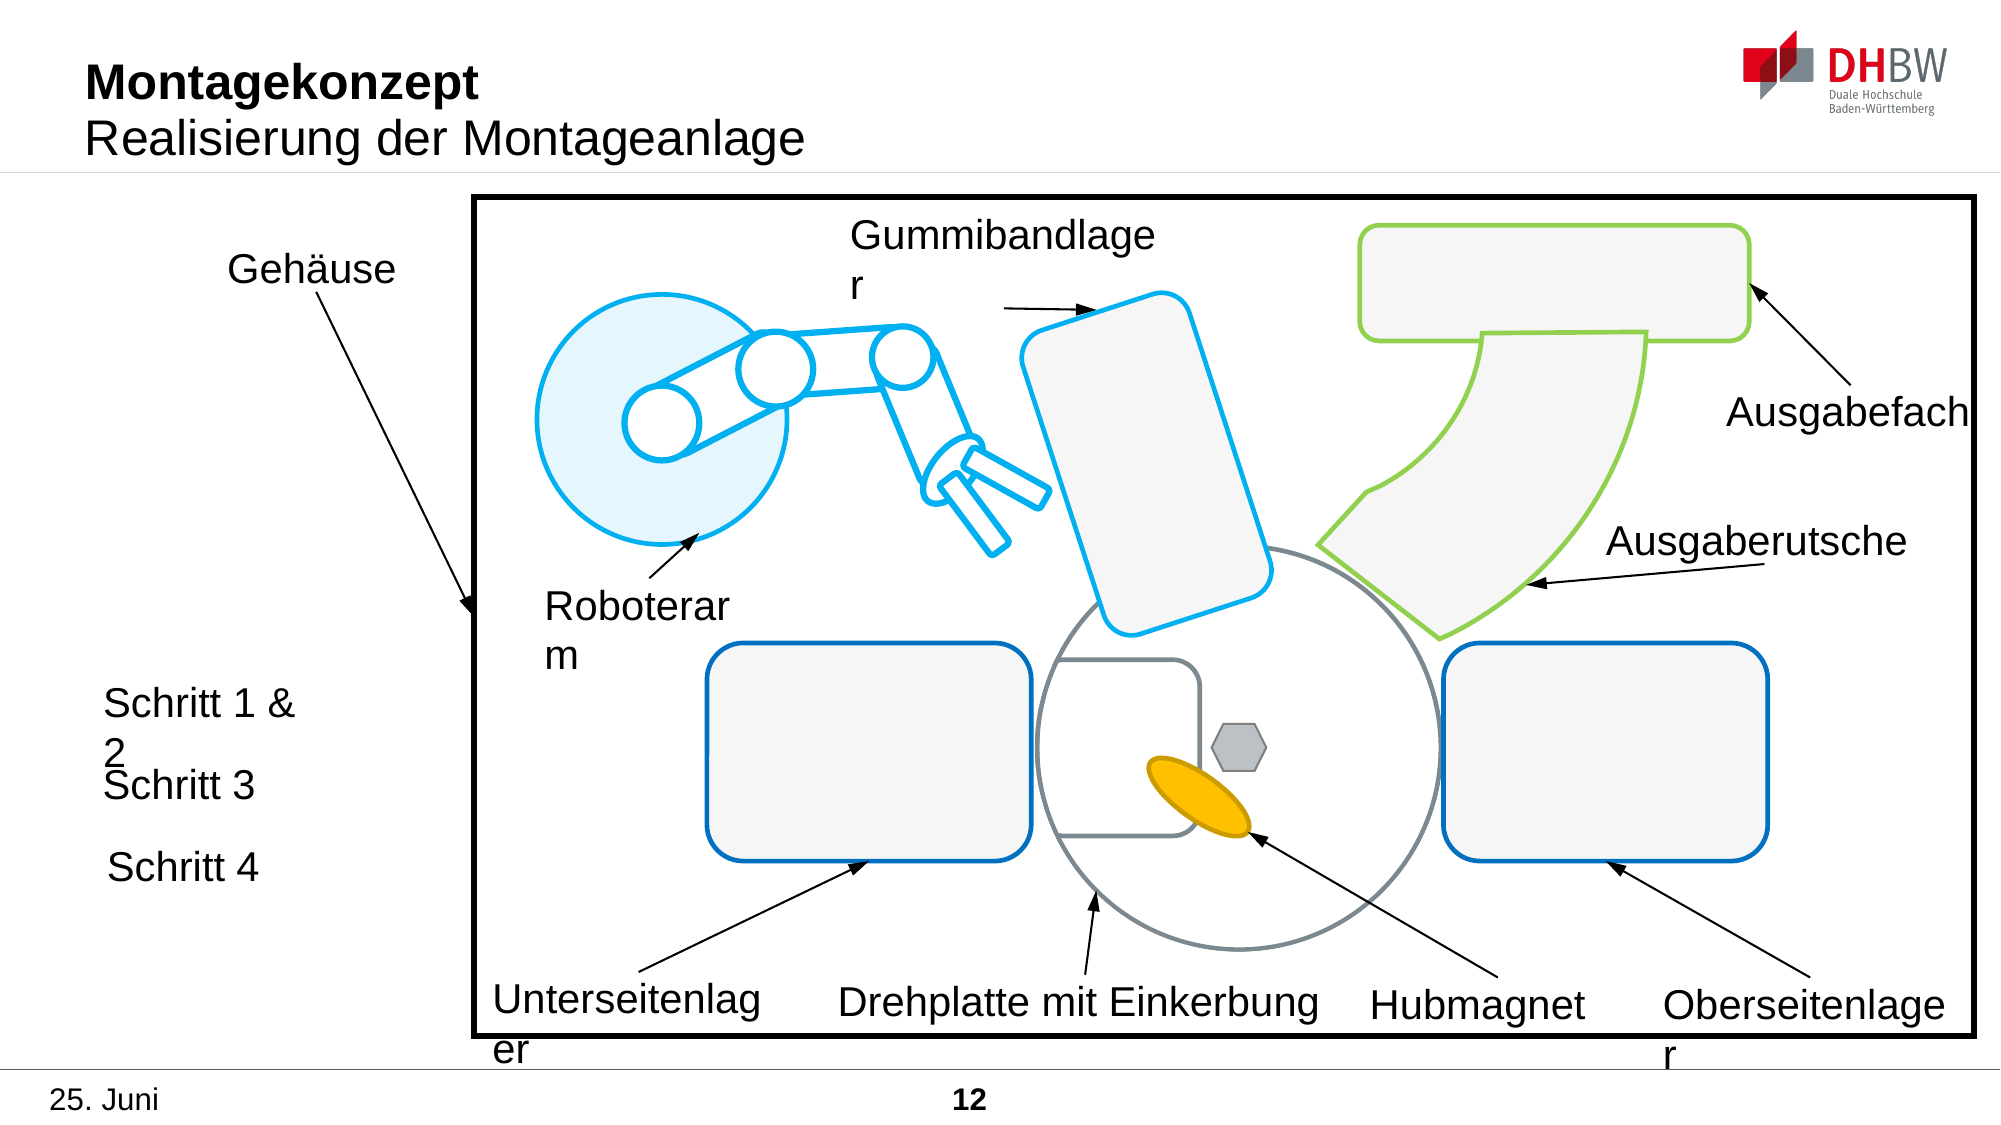

# Montagekonzept
Realisierung der Montageanlage

Gummibandlager

Gehäuse

Ausgabefach

Ausgaberutsche

Roboterarm

Schritt 1 & 2

Schritt 3
Schritt 4
Unterseitenlager
Drehplatte mit Einkerbung
Oberseitenlager
Hubmagnet
25. Juni 2025
12